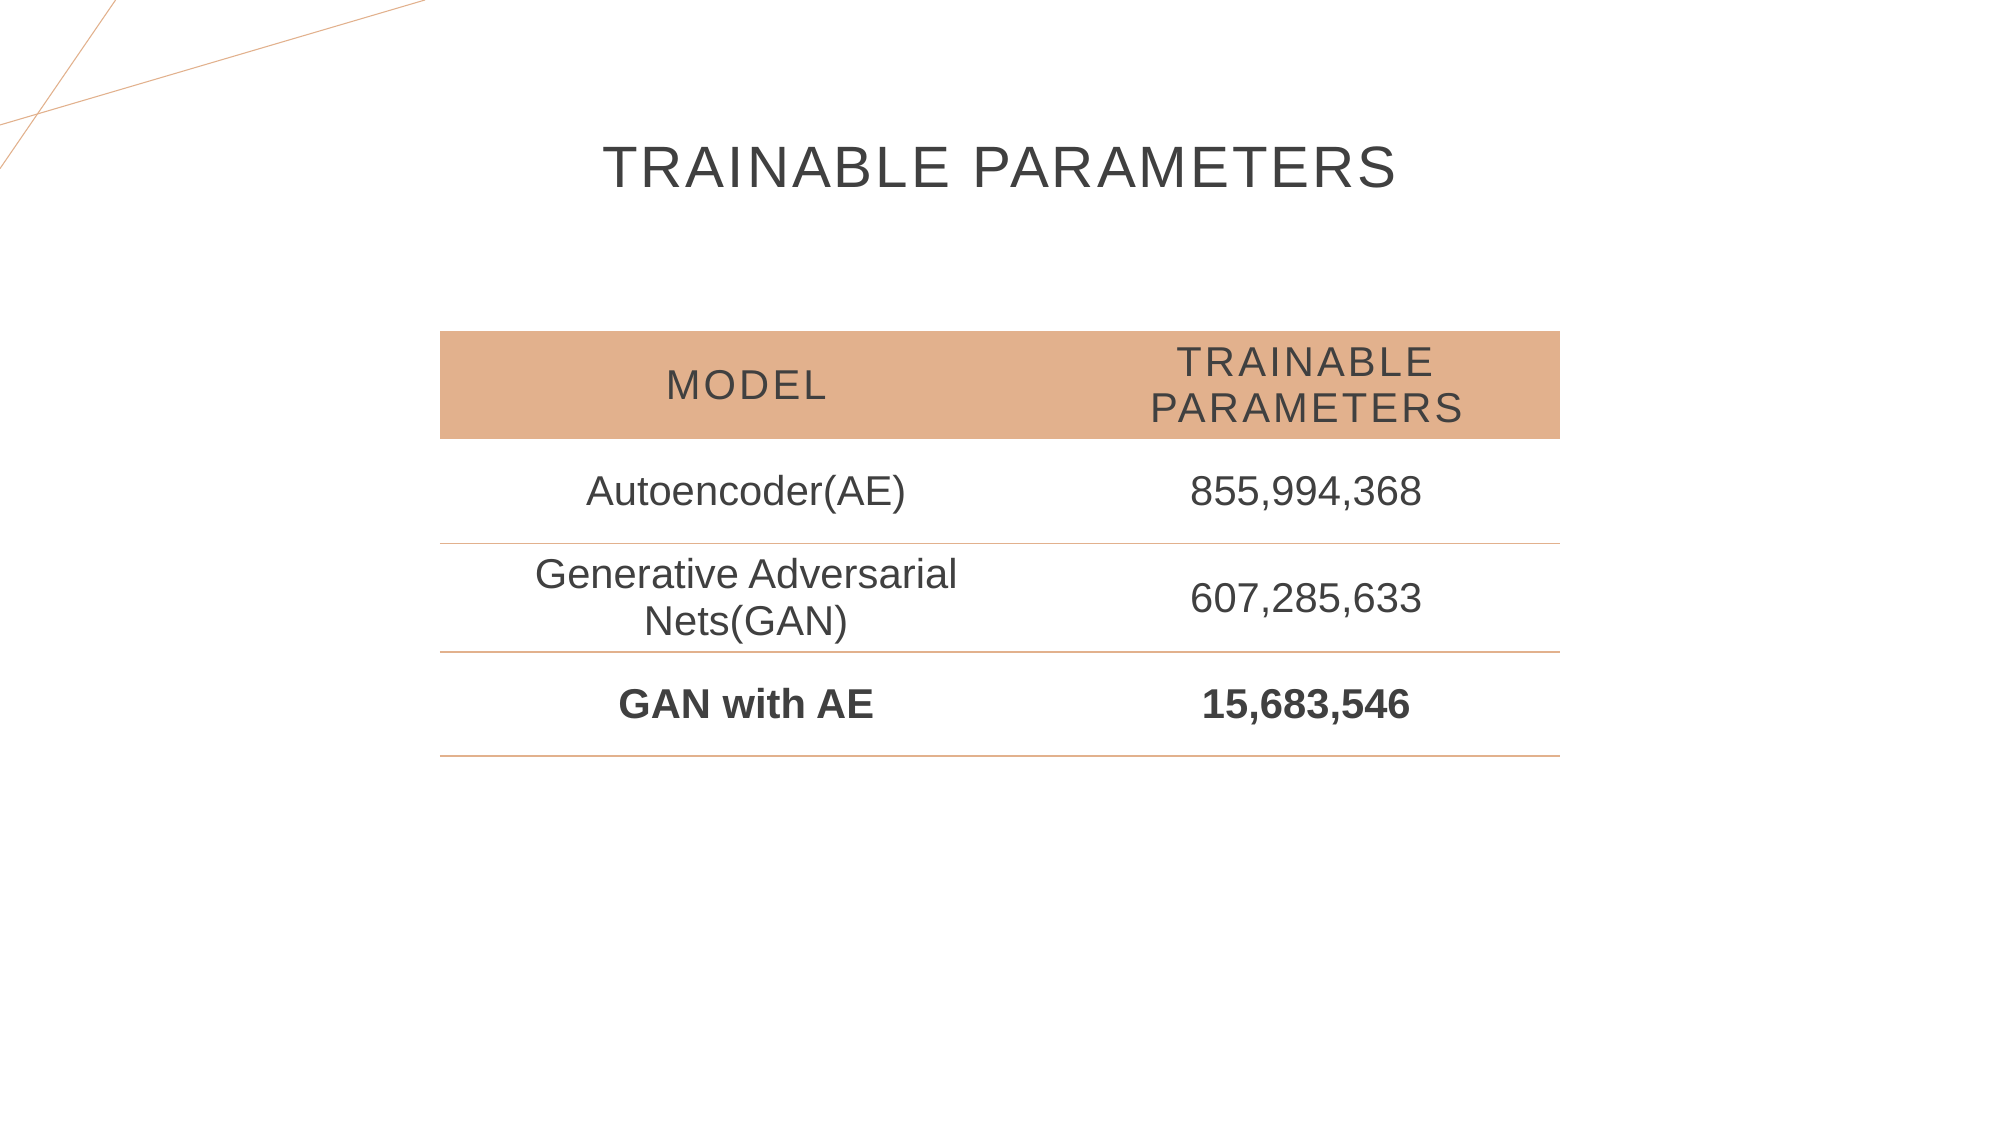

# Trainable Parameters
| Model | Trainable parameters |
| --- | --- |
| Autoencoder(AE) | 855,994,368 |
| Generative Adversarial Nets(GAN) | 607,285,633 |
| GAN with AE | 15,683,546 |